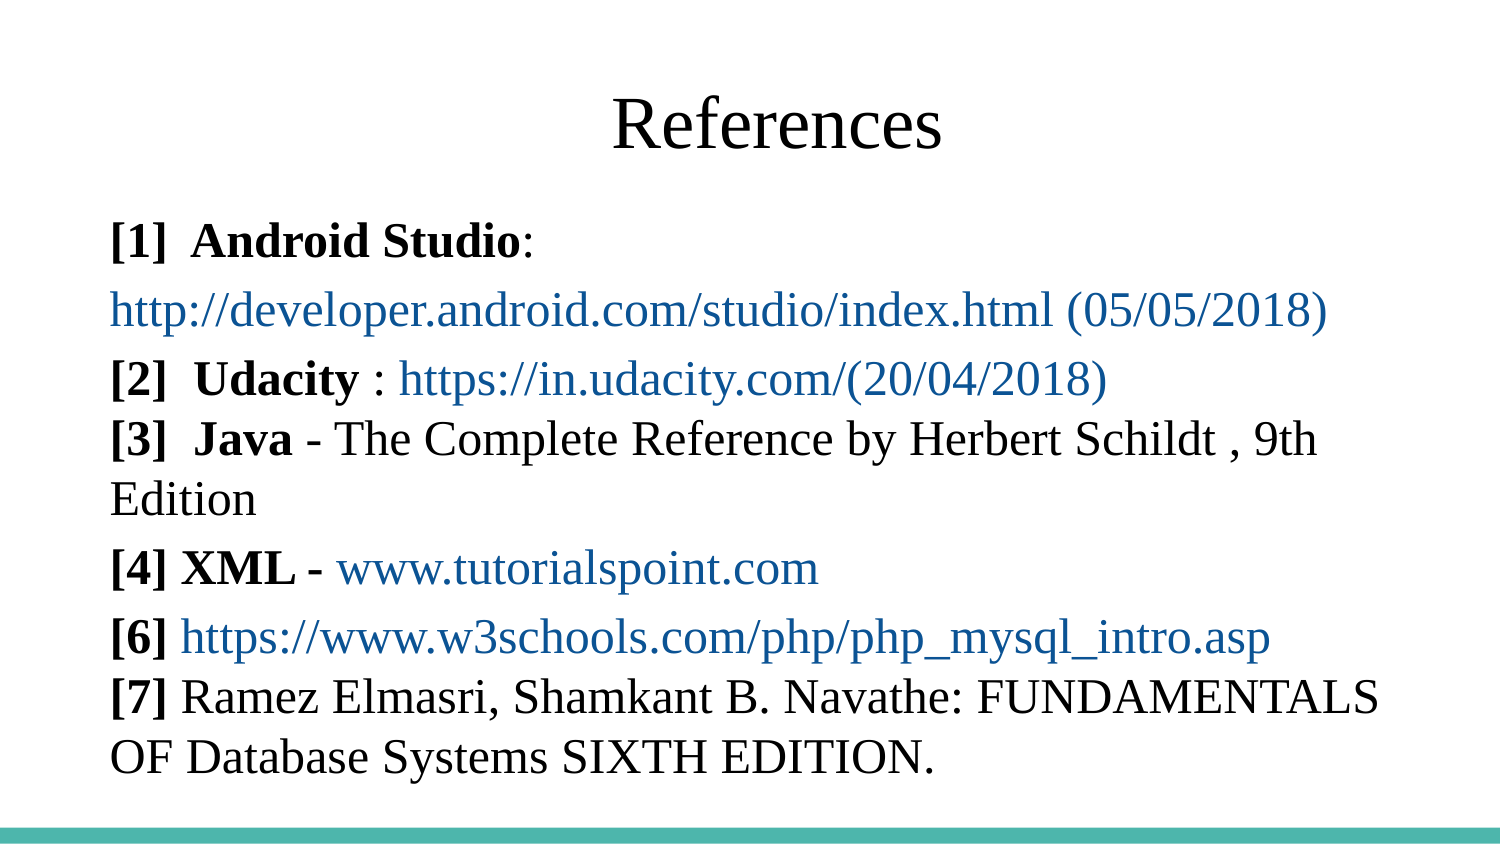

References

[1]  Android Studio: http://developer.android.com/studio/index.html (05/05/2018)
[2]  Udacity : https://in.udacity.com/(20/04/2018)
[3]  Java - The Complete Reference by Herbert Schildt , 9th Edition
[4] XML - www.tutorialspoint.com
[6] https://www.w3schools.com/php/php_mysql_intro.asp
[7] Ramez Elmasri, Shamkant B. Navathe: FUNDAMENTALS OF Database Systems SIXTH EDITION.